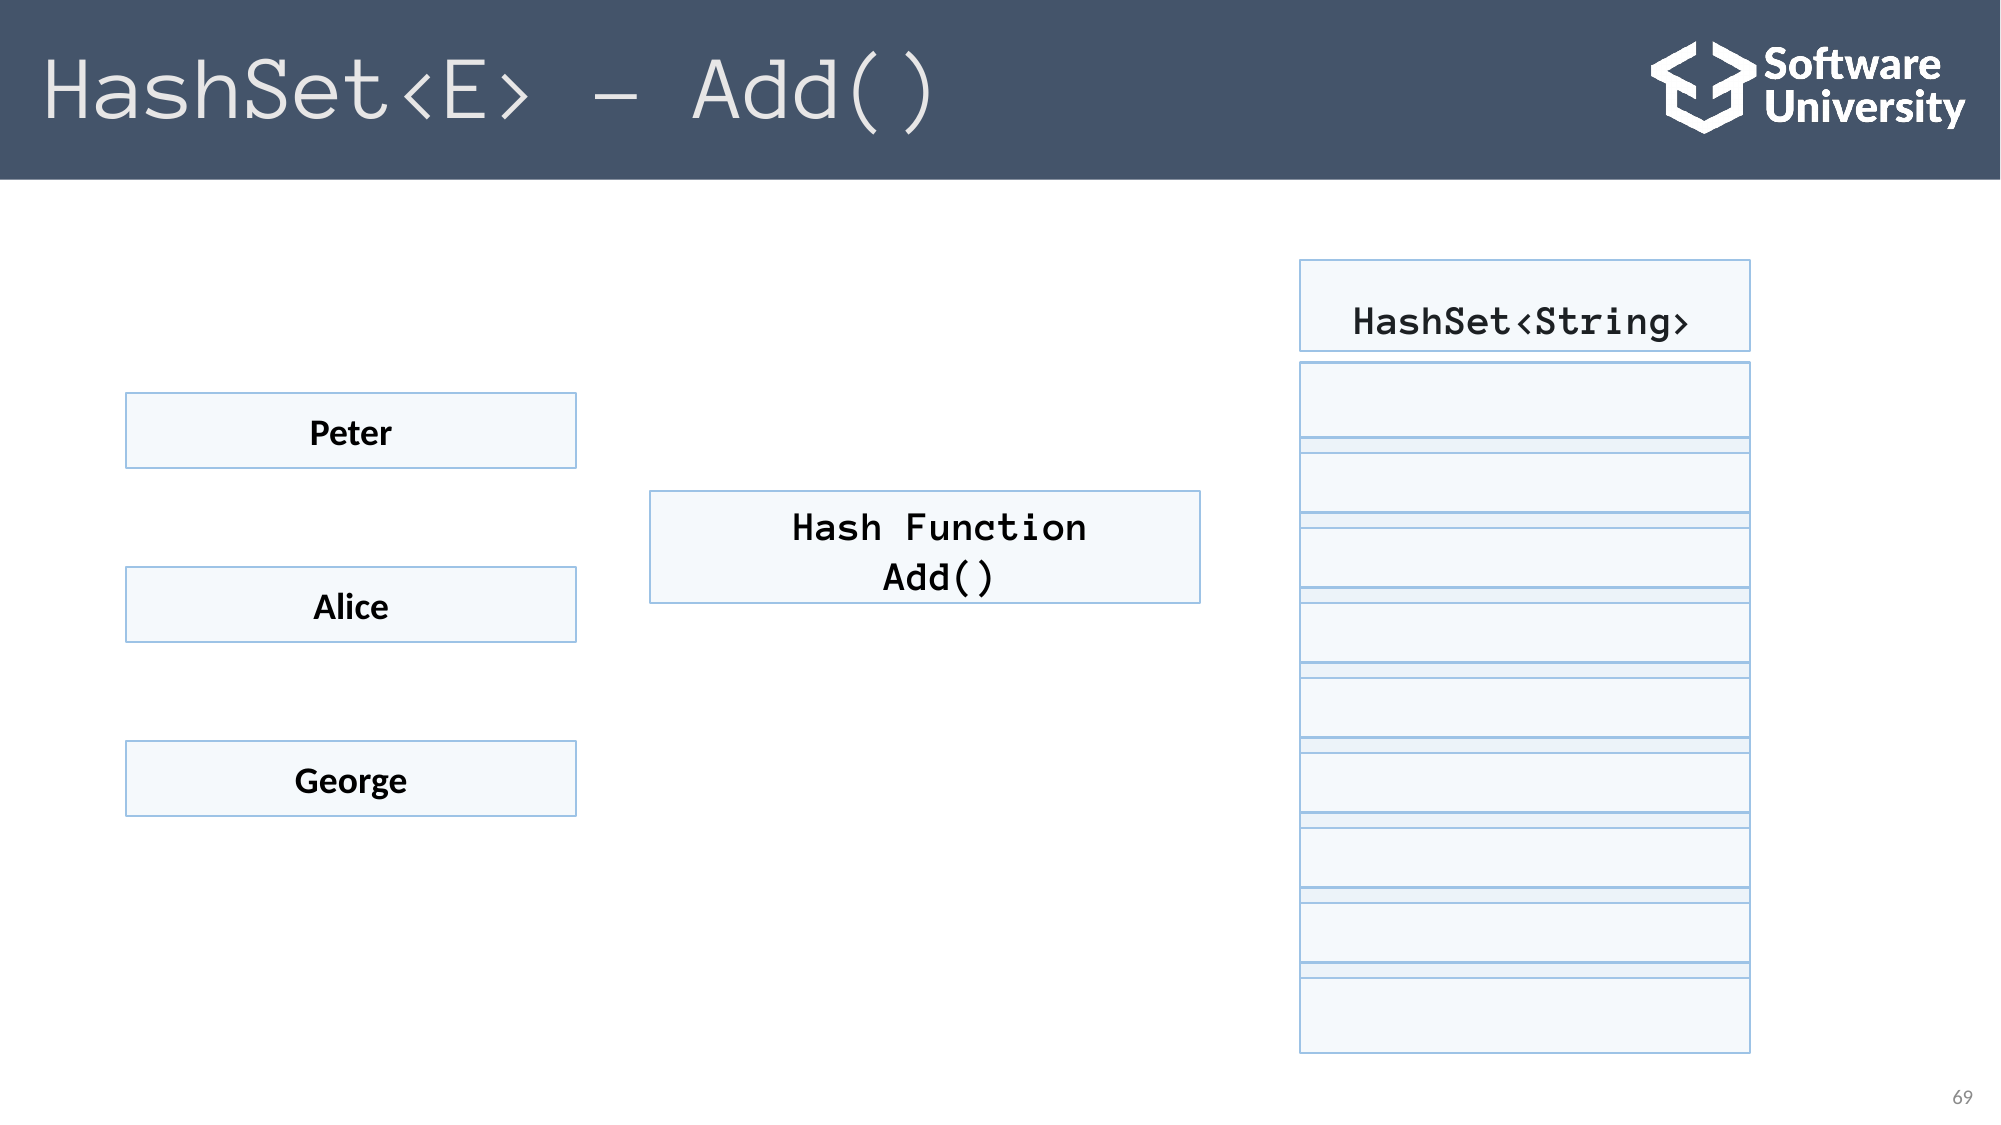

# HashSet<E> – Add()

HashSet<String>

Peter

Hash Function
Add()

Alice

George

69